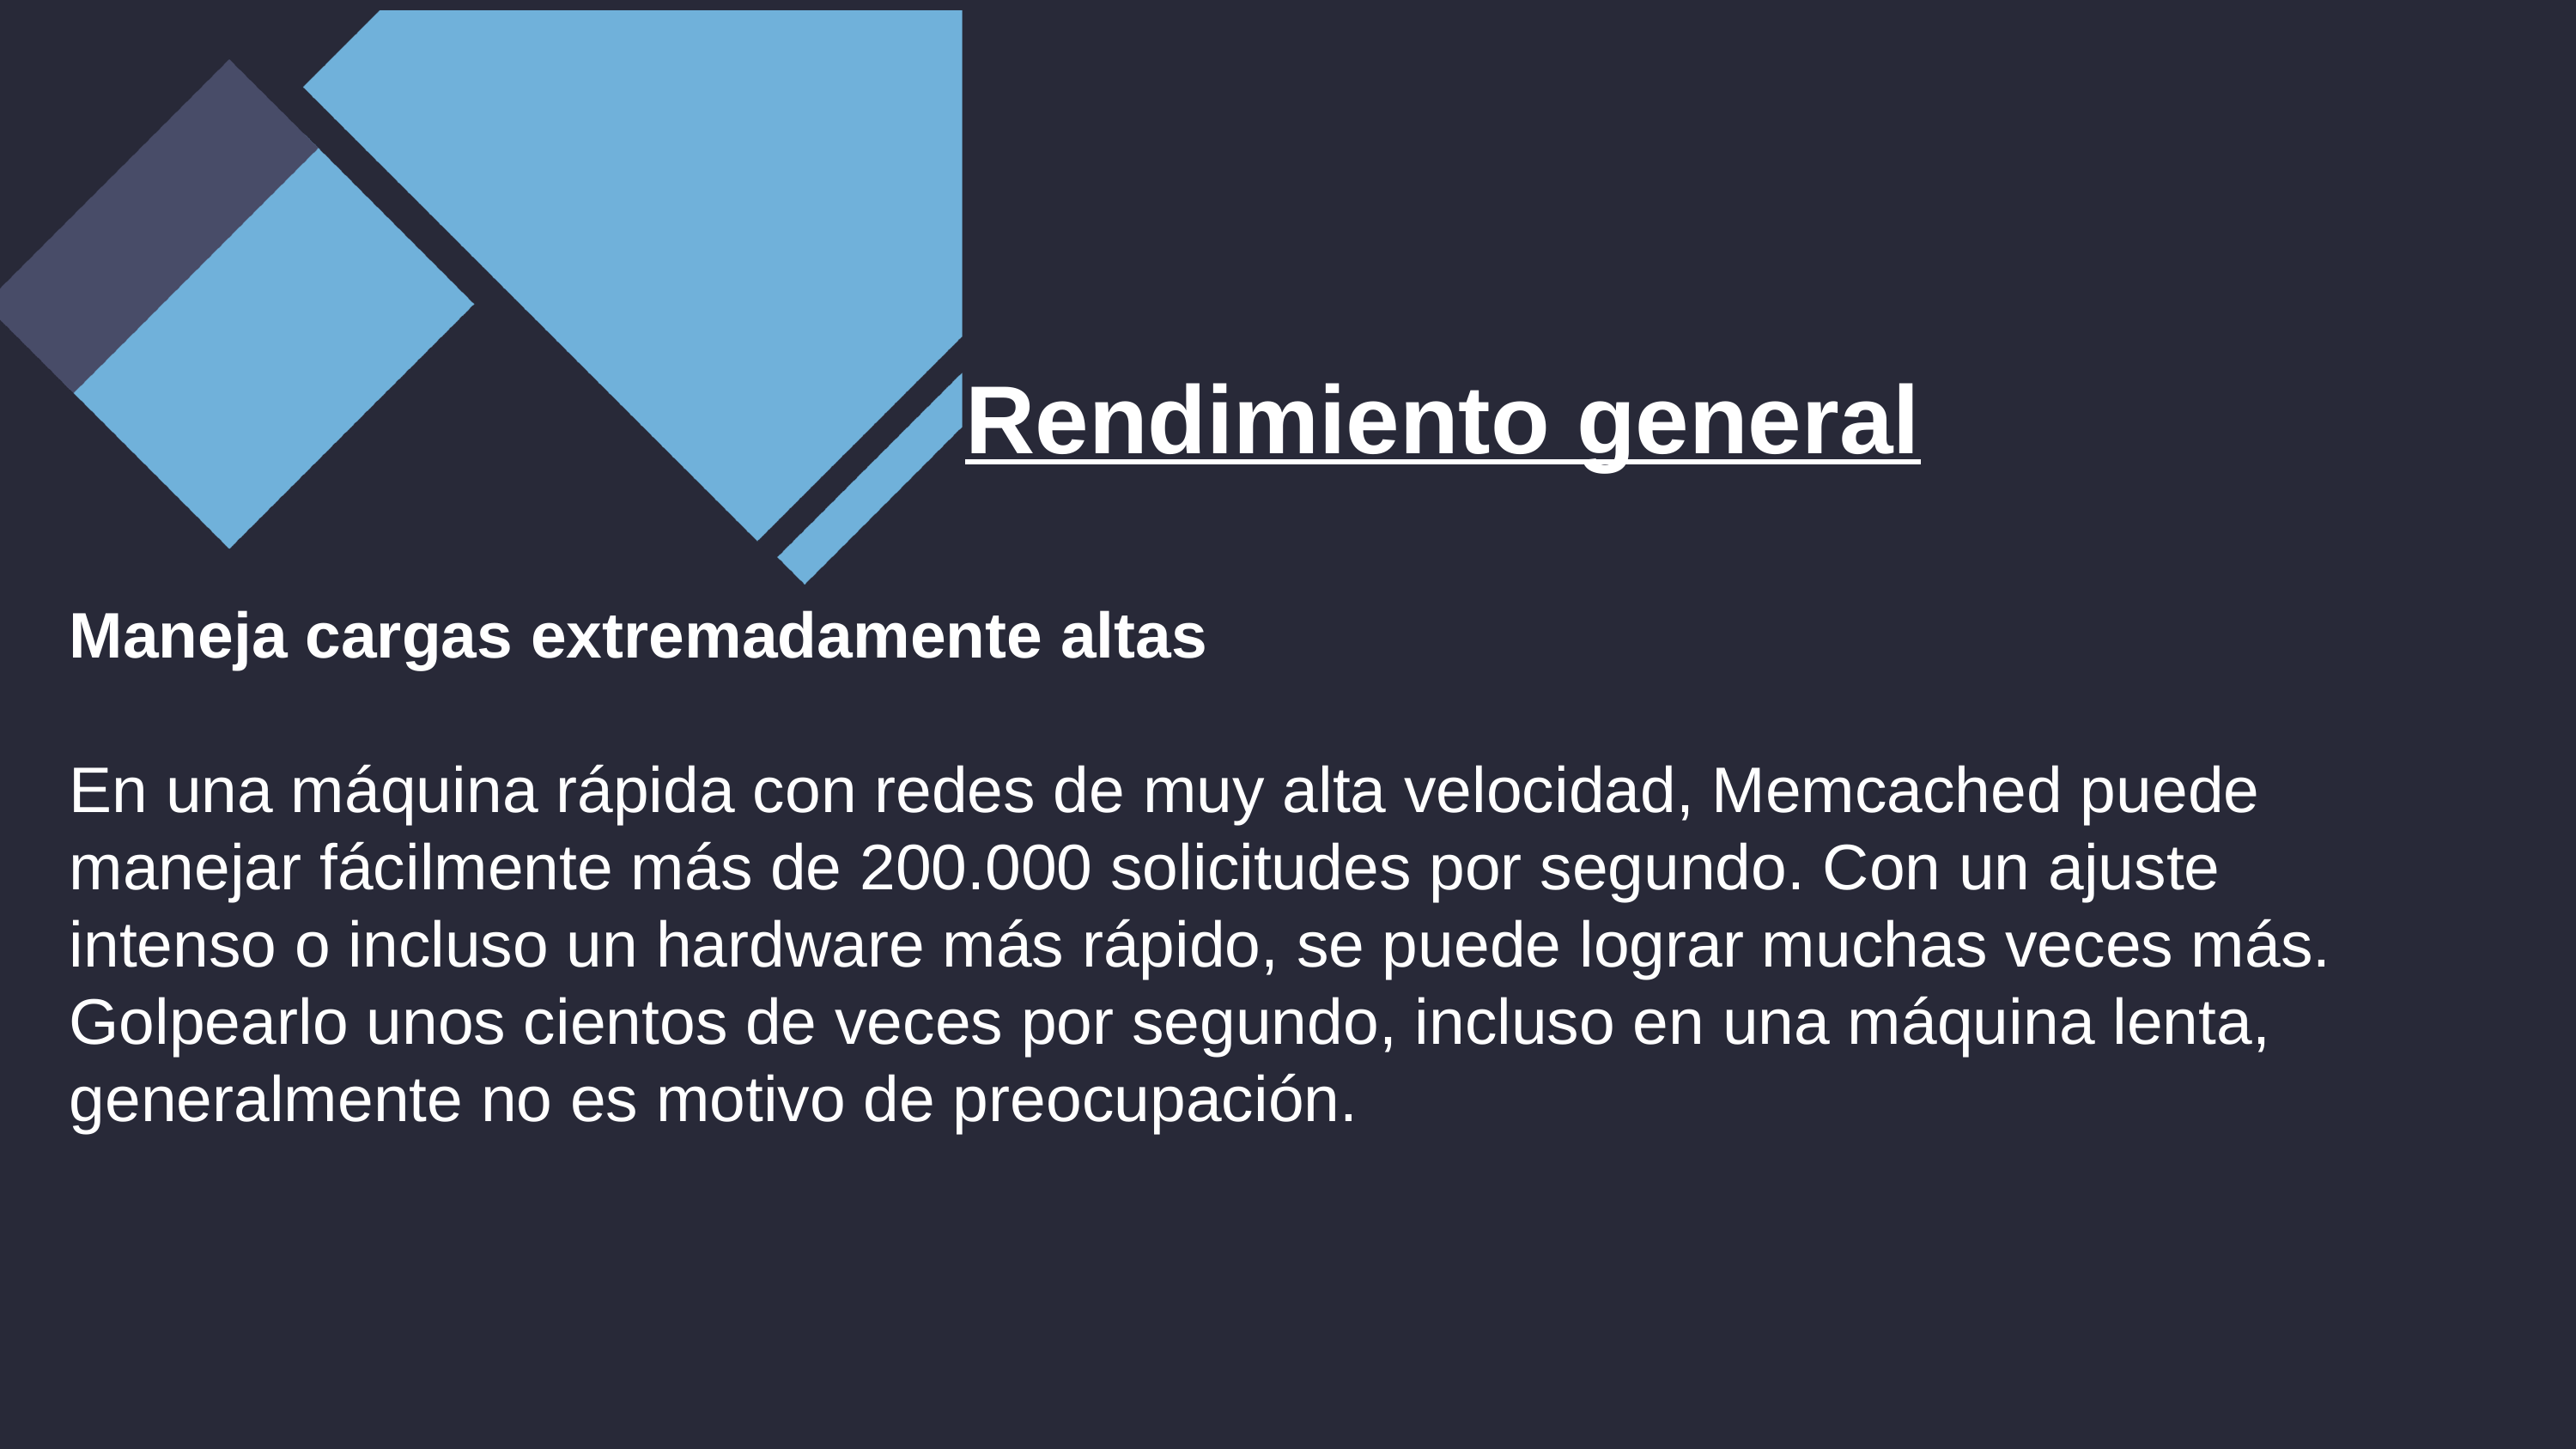

Rendimiento general

Maneja cargas extremadamente altas

En una máquina rápida con redes de muy alta velocidad, Memcached puede manejar fácilmente más de 200.000 solicitudes por segundo. Con un ajuste intenso o incluso un hardware más rápido, se puede lograr muchas veces más. Golpearlo unos cientos de veces por segundo, incluso en una máquina lenta, generalmente no es motivo de preocupación.